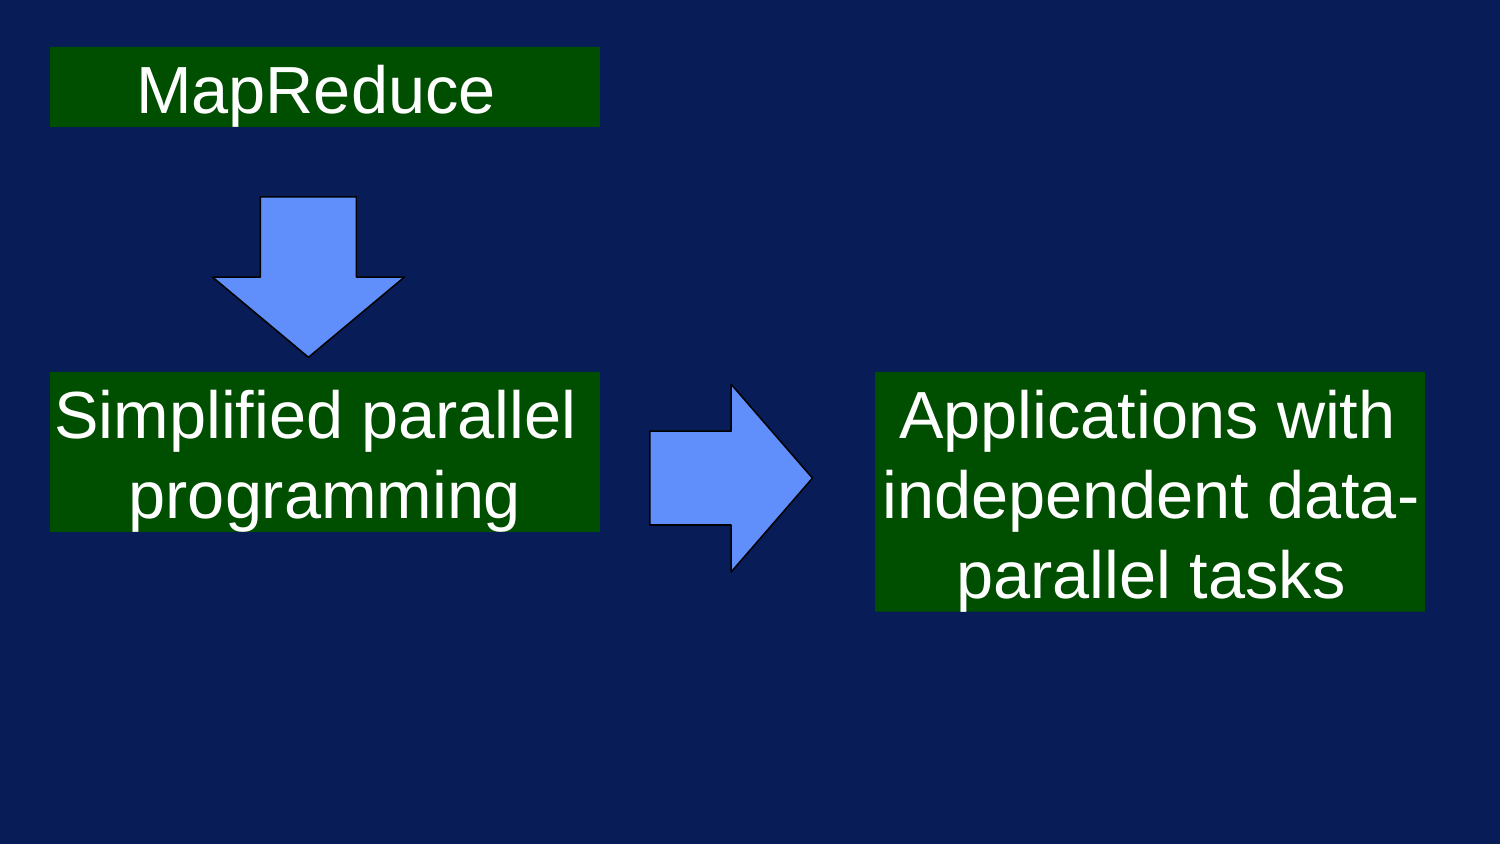

MapReduce

Simplified parallel programming
Applications with independent data- parallel tasks